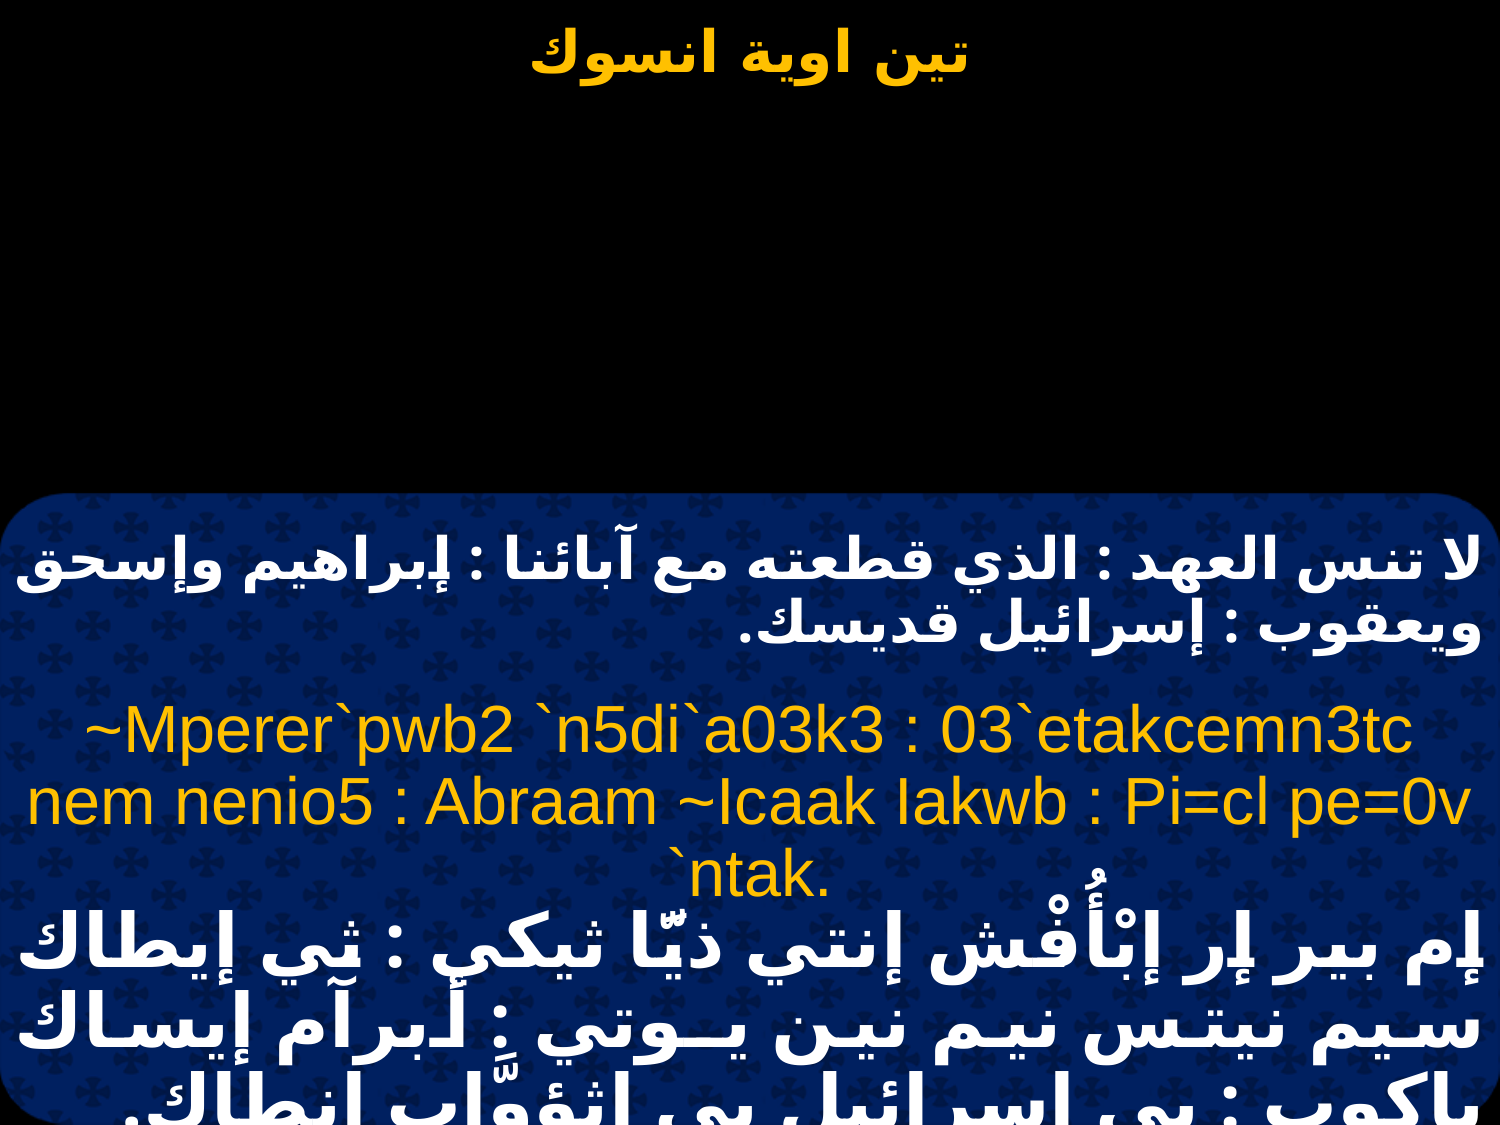

لا تنس العهد : الذي قطعته مع آبائنا : إبراهيم وإسحق ويعقوب : إسرائيل قديسك.

~Mperer`pwb2 `n5di`a03k3 : 03`etakcemn3tc nem nenio5 : Abraam ~Icaak Iakwb : Pi=cl pe=0v `ntak.

إم بير إر إبْأُفْش إنتي ذيَّا ثيكي : ثي إيطاك سيم نيتس نيم نين يـوتي : أبرآم إيساك ياكوب : بي إسرائيل بى إثؤوَّاب إنطاك.